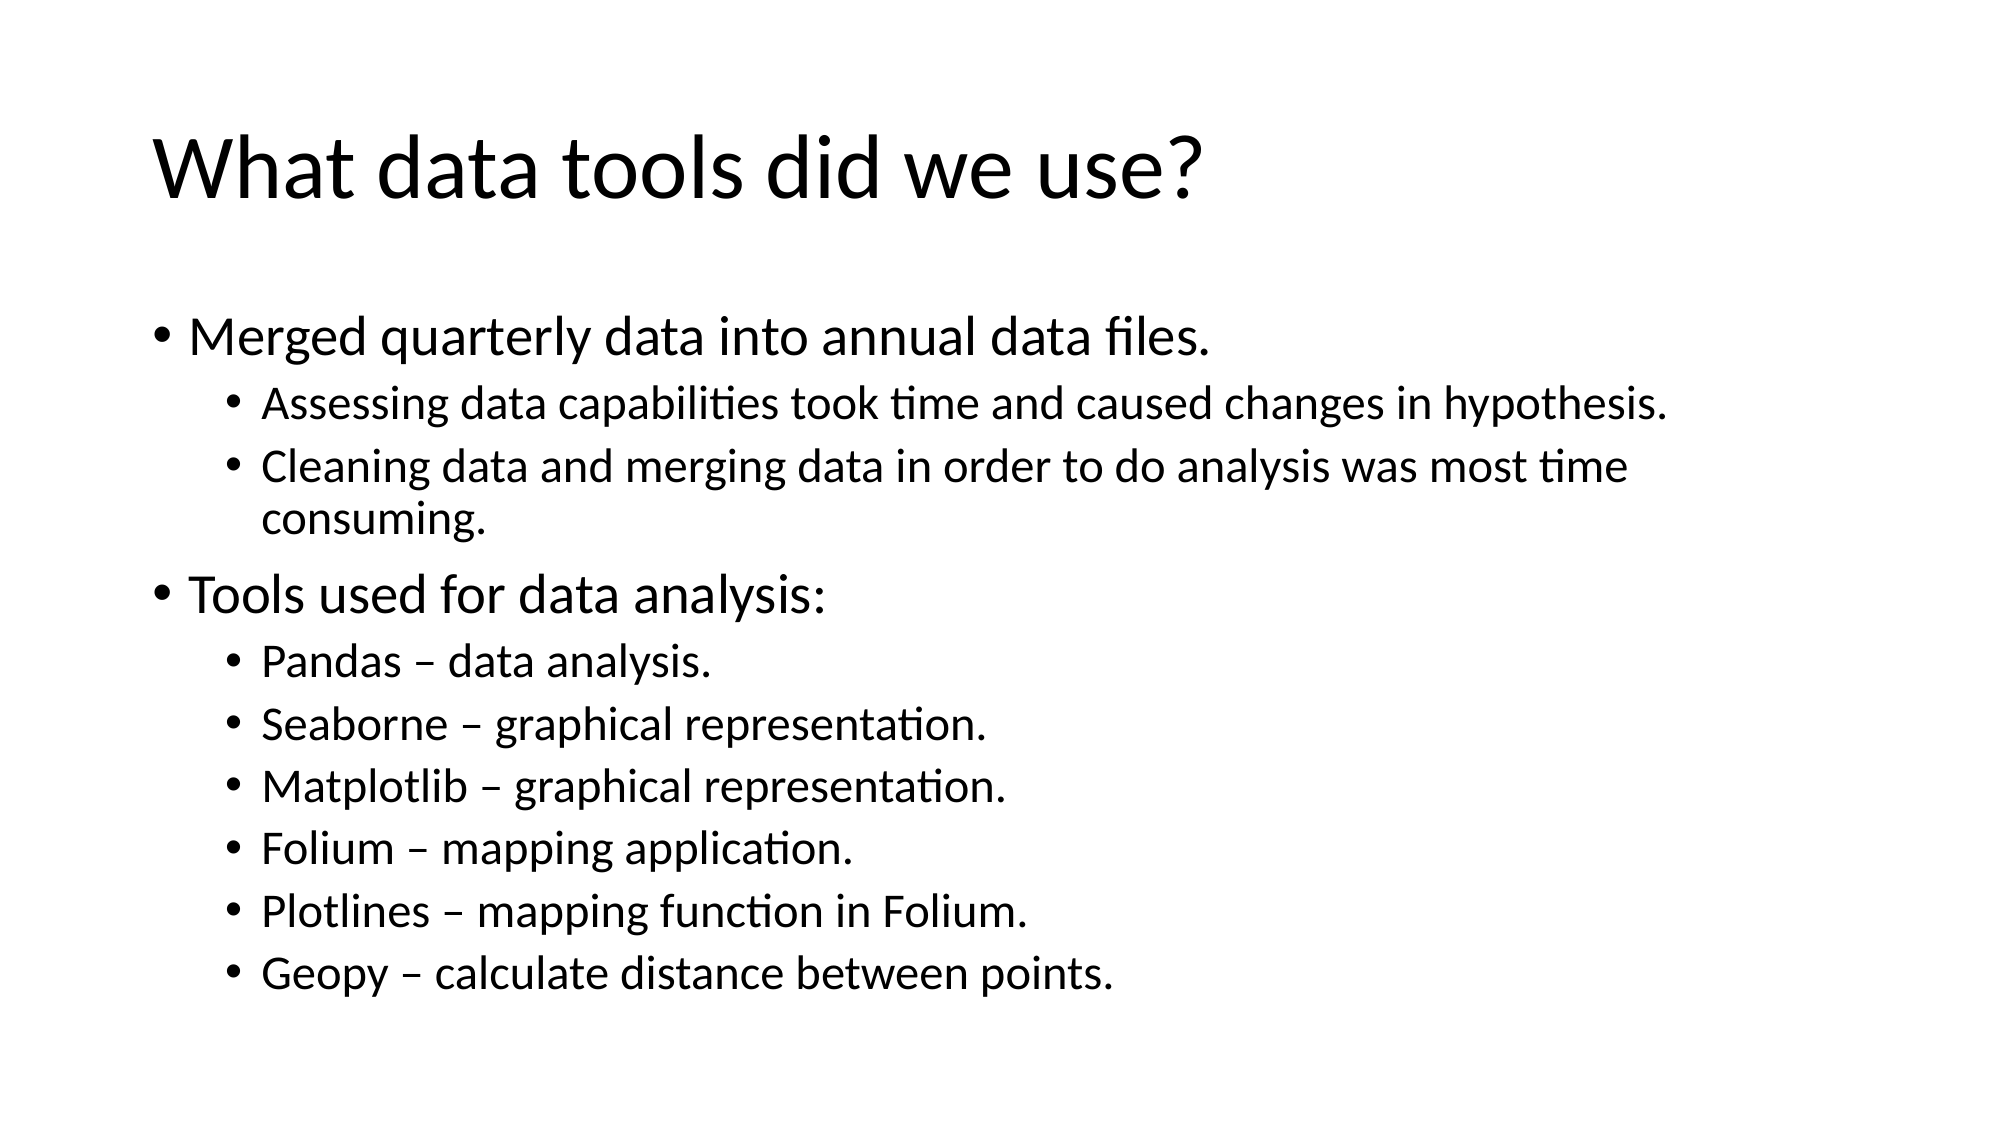

# What data tools did we use?
Merged quarterly data into annual data files.
Assessing data capabilities took time and caused changes in hypothesis.
Cleaning data and merging data in order to do analysis was most time consuming.
Tools used for data analysis:
Pandas – data analysis.
Seaborne – graphical representation.
Matplotlib – graphical representation.
Folium – mapping application.
Plotlines – mapping function in Folium.
Geopy – calculate distance between points.